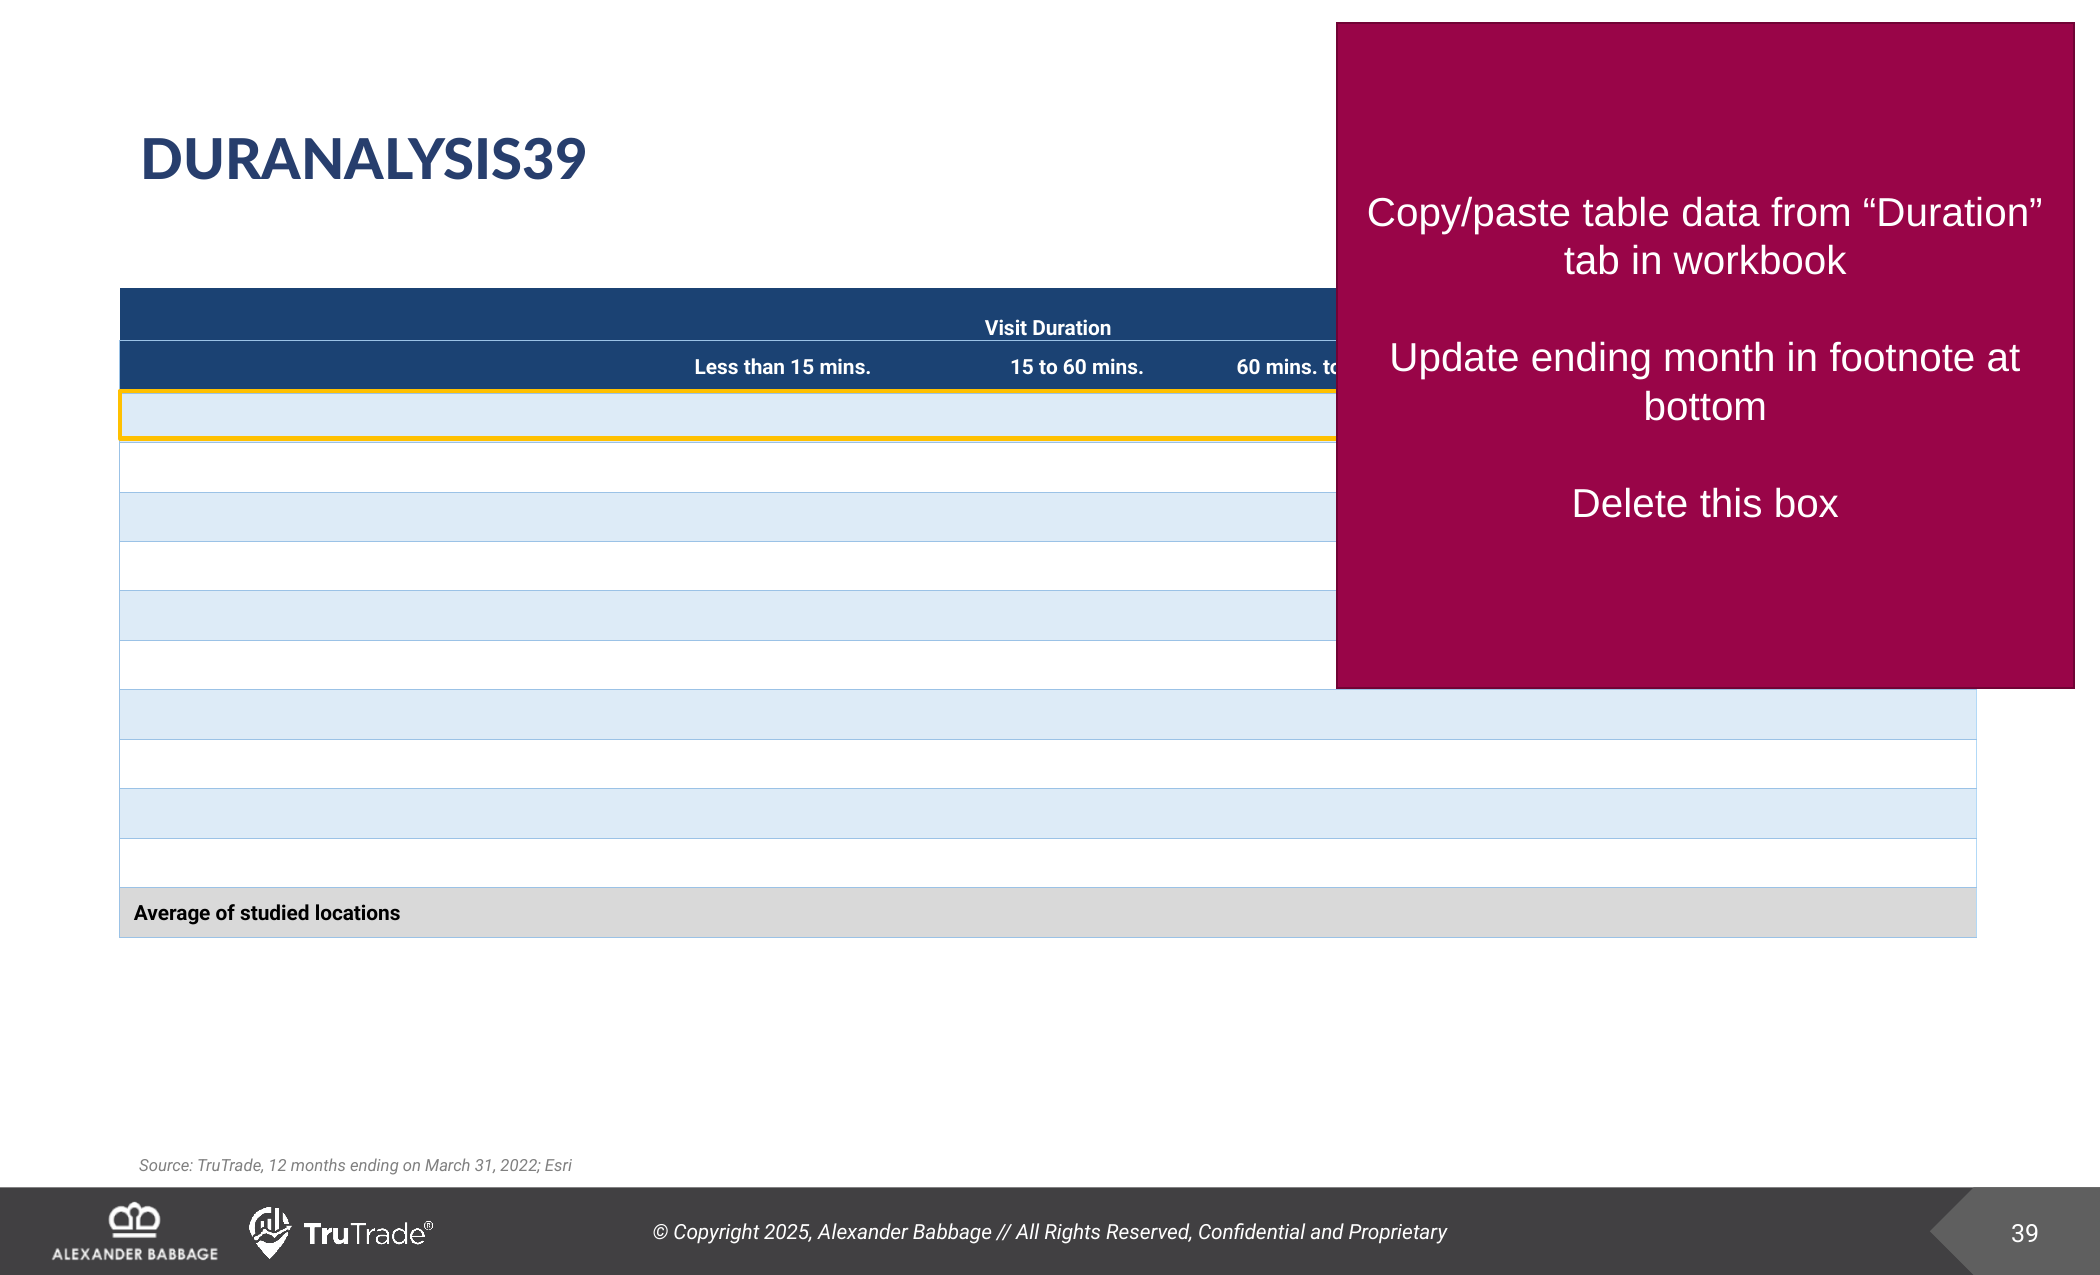

Copy/paste table data from “Duration” tab in workbook

Update ending month in footnote at bottom

Delete this box
# DURANALYSIS39
| Visit Duration |  |  |  |  |  |
| --- | --- | --- | --- | --- | --- |
|  | Less than 15 mins. | 15 to 60 mins. | 60 mins. to 3 hours | More than 3 hours | Average Duration (mins) |
|  |  |  |  |  |  |
|  |  |  |  |  |  |
|  |  |  |  |  |  |
|  |  |  |  |  |  |
|  |  |  |  |  |  |
|  |  |  |  |  |  |
|  |  |  |  |  |  |
|  |  |  |  |  |  |
|  |  |  |  |  |  |
|  |  |  |  |  |  |
| Average of studied locations |  |  |  |  |  |

Source: TruTrade, 12 months ending on March 31, 2022; Esri
39